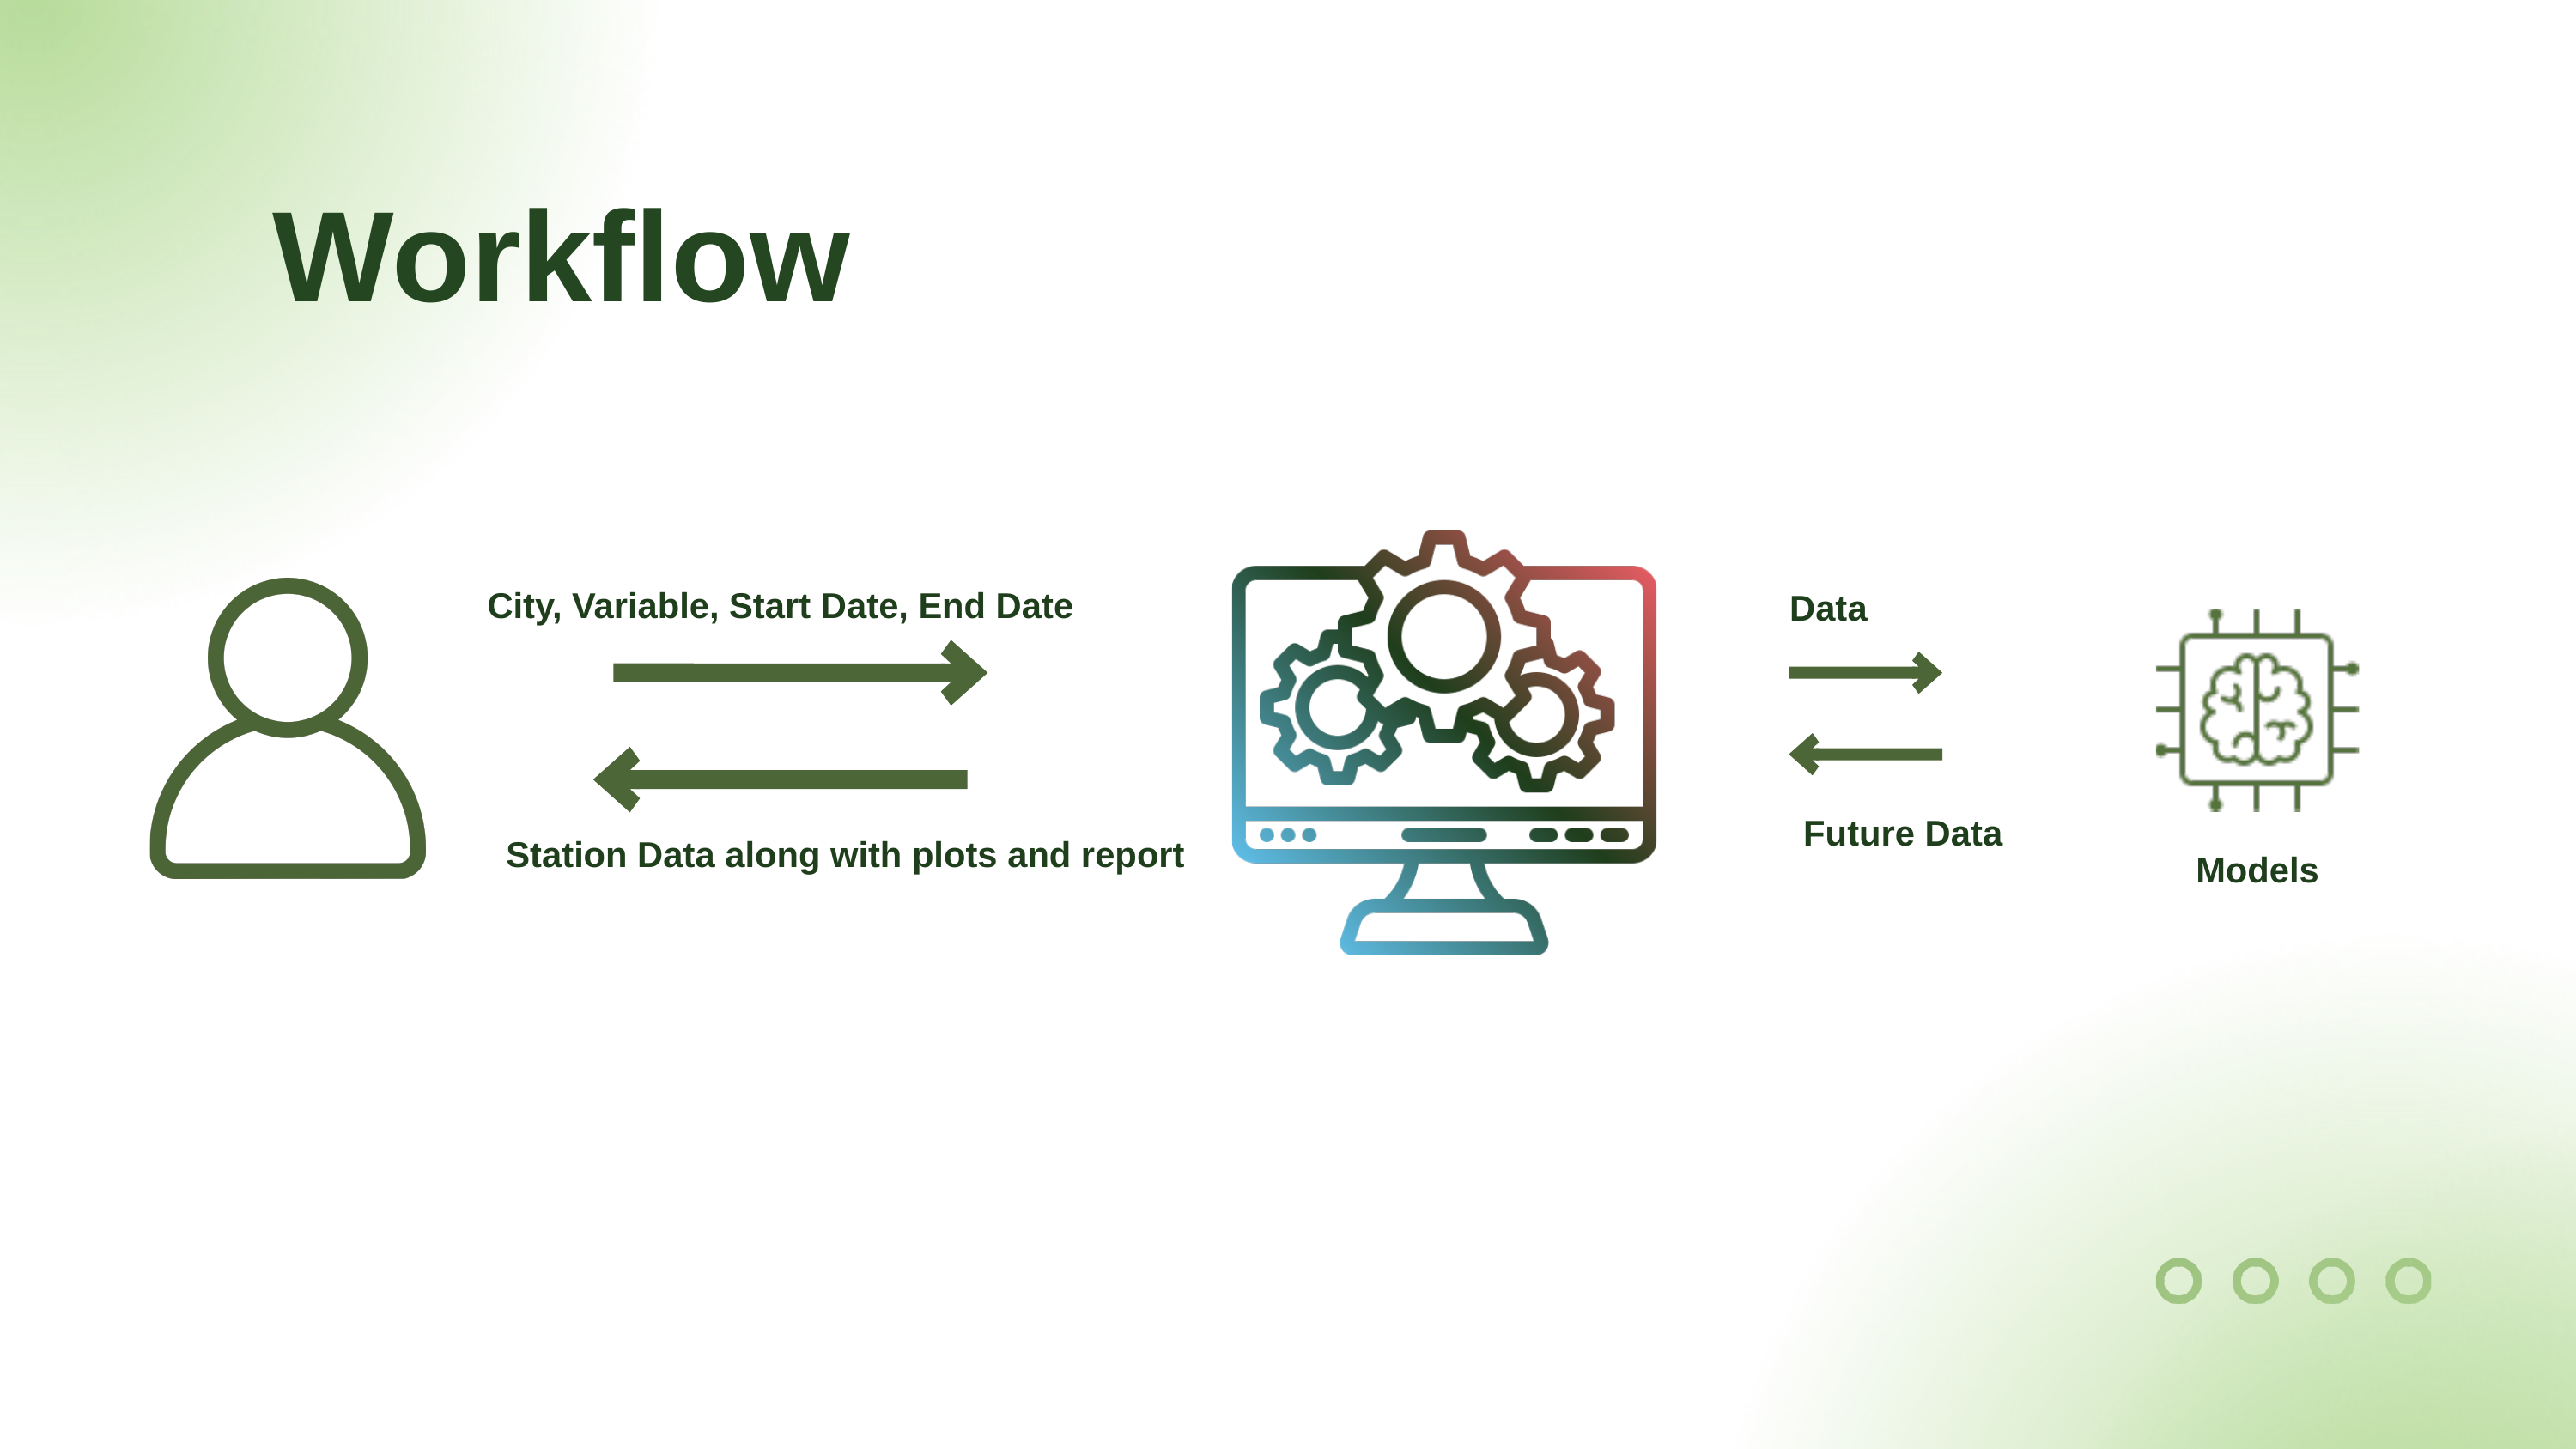

Workflow

City, Variable, Start Date, End Date

Data

Future Data
Station Data along with plots and report
Models